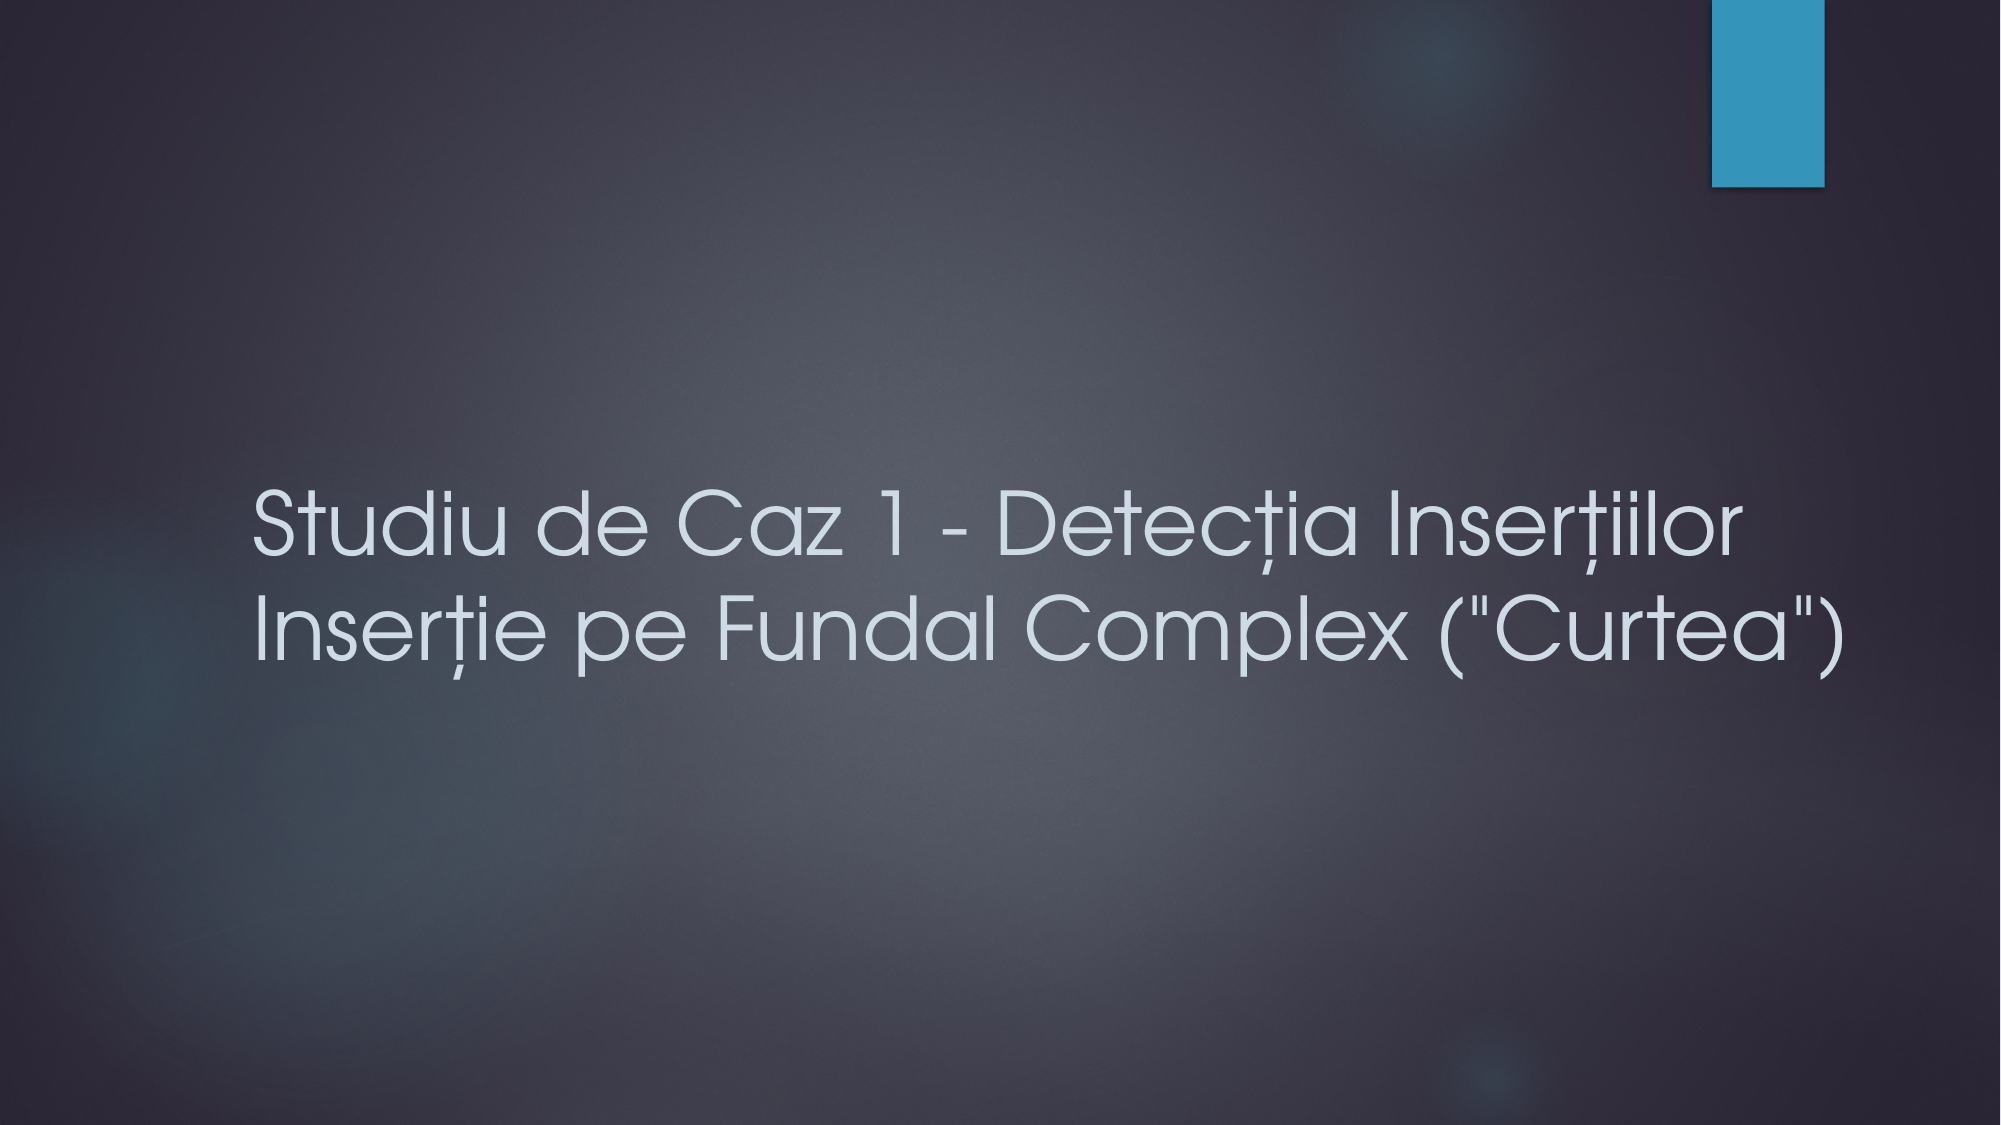

# Studiu de Caz 1 - Detecția Inserțiilor Inserție pe Fundal Complex ("Curtea")